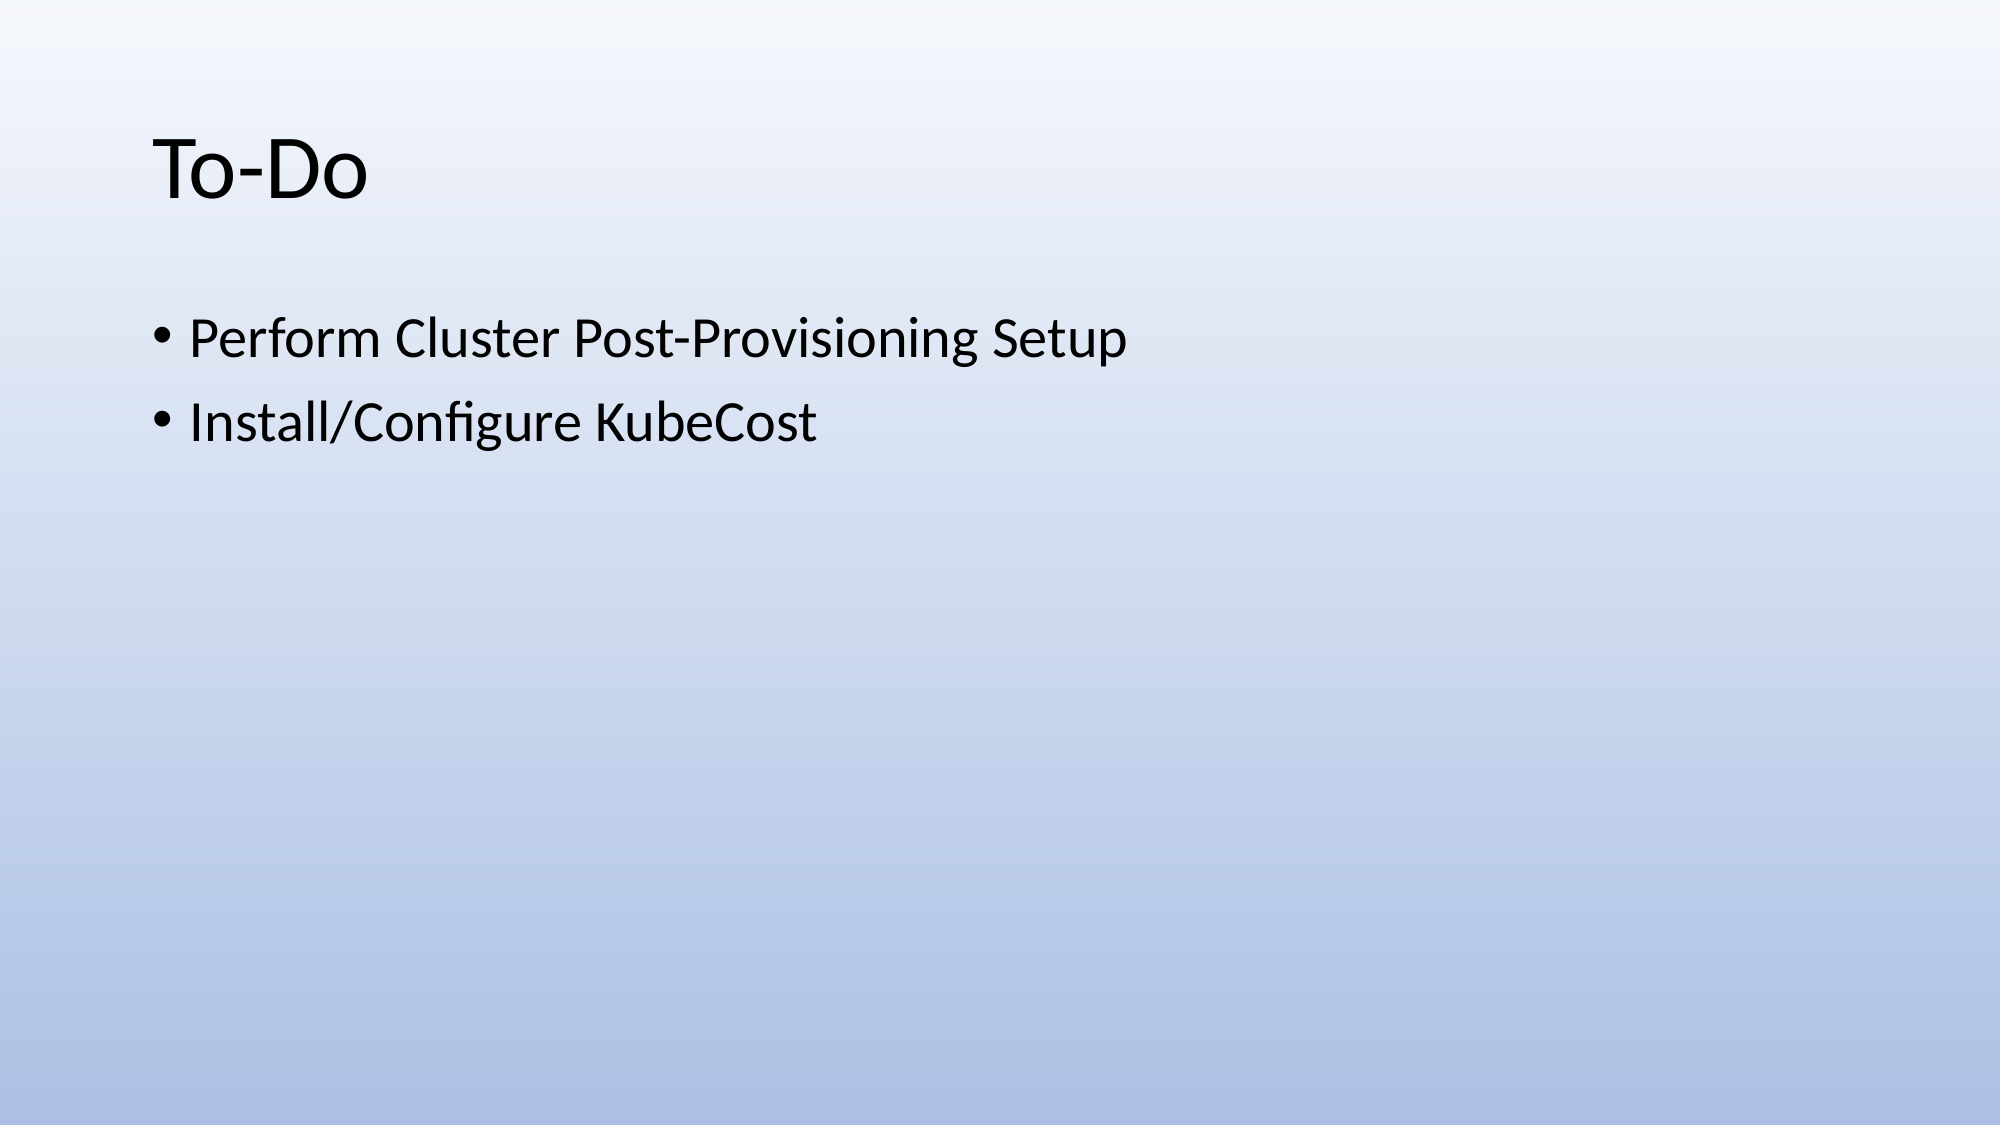

# To-Do
Perform Cluster Post-Provisioning Setup
Install/Configure KubeCost